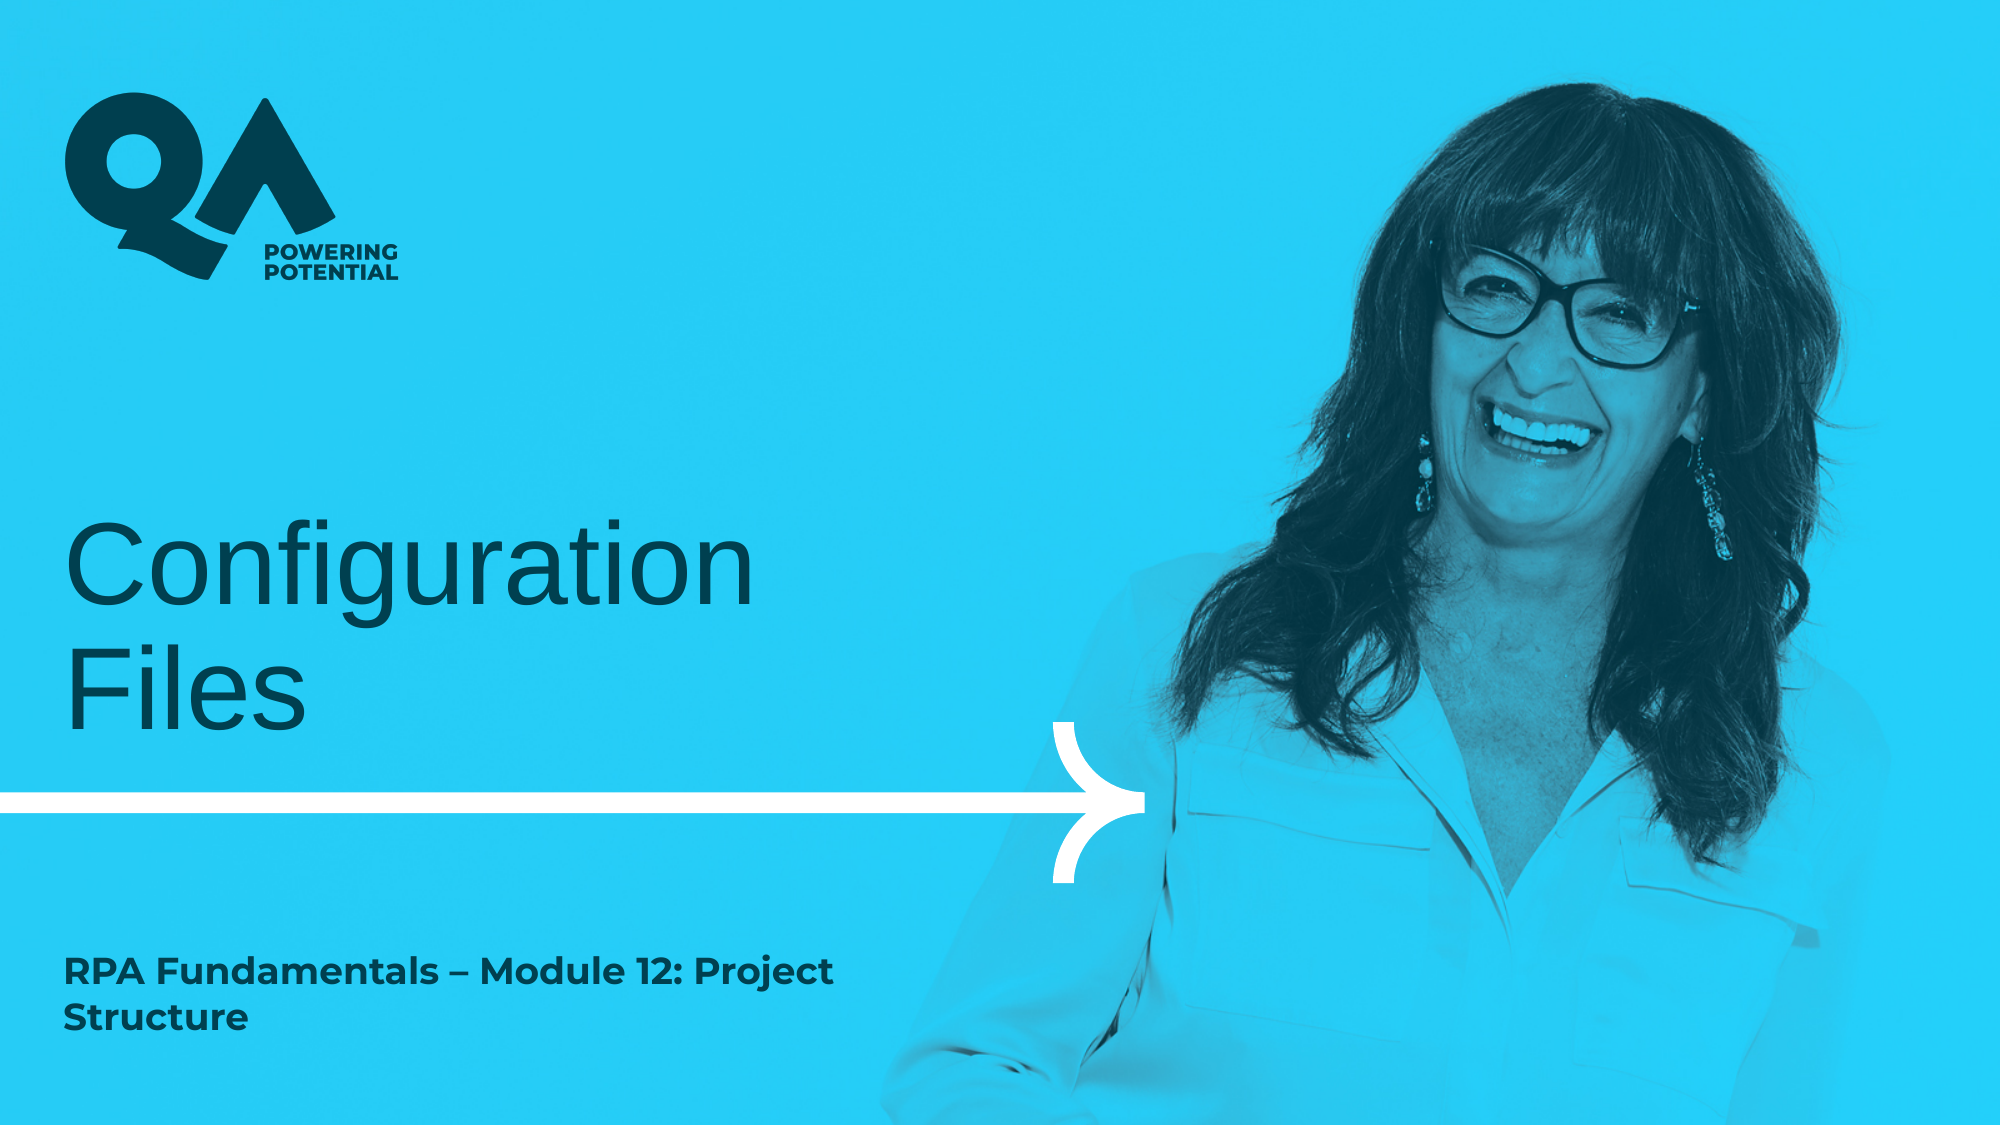

# Configuration Files
RPA Fundamentals – Module 12: Project Structure